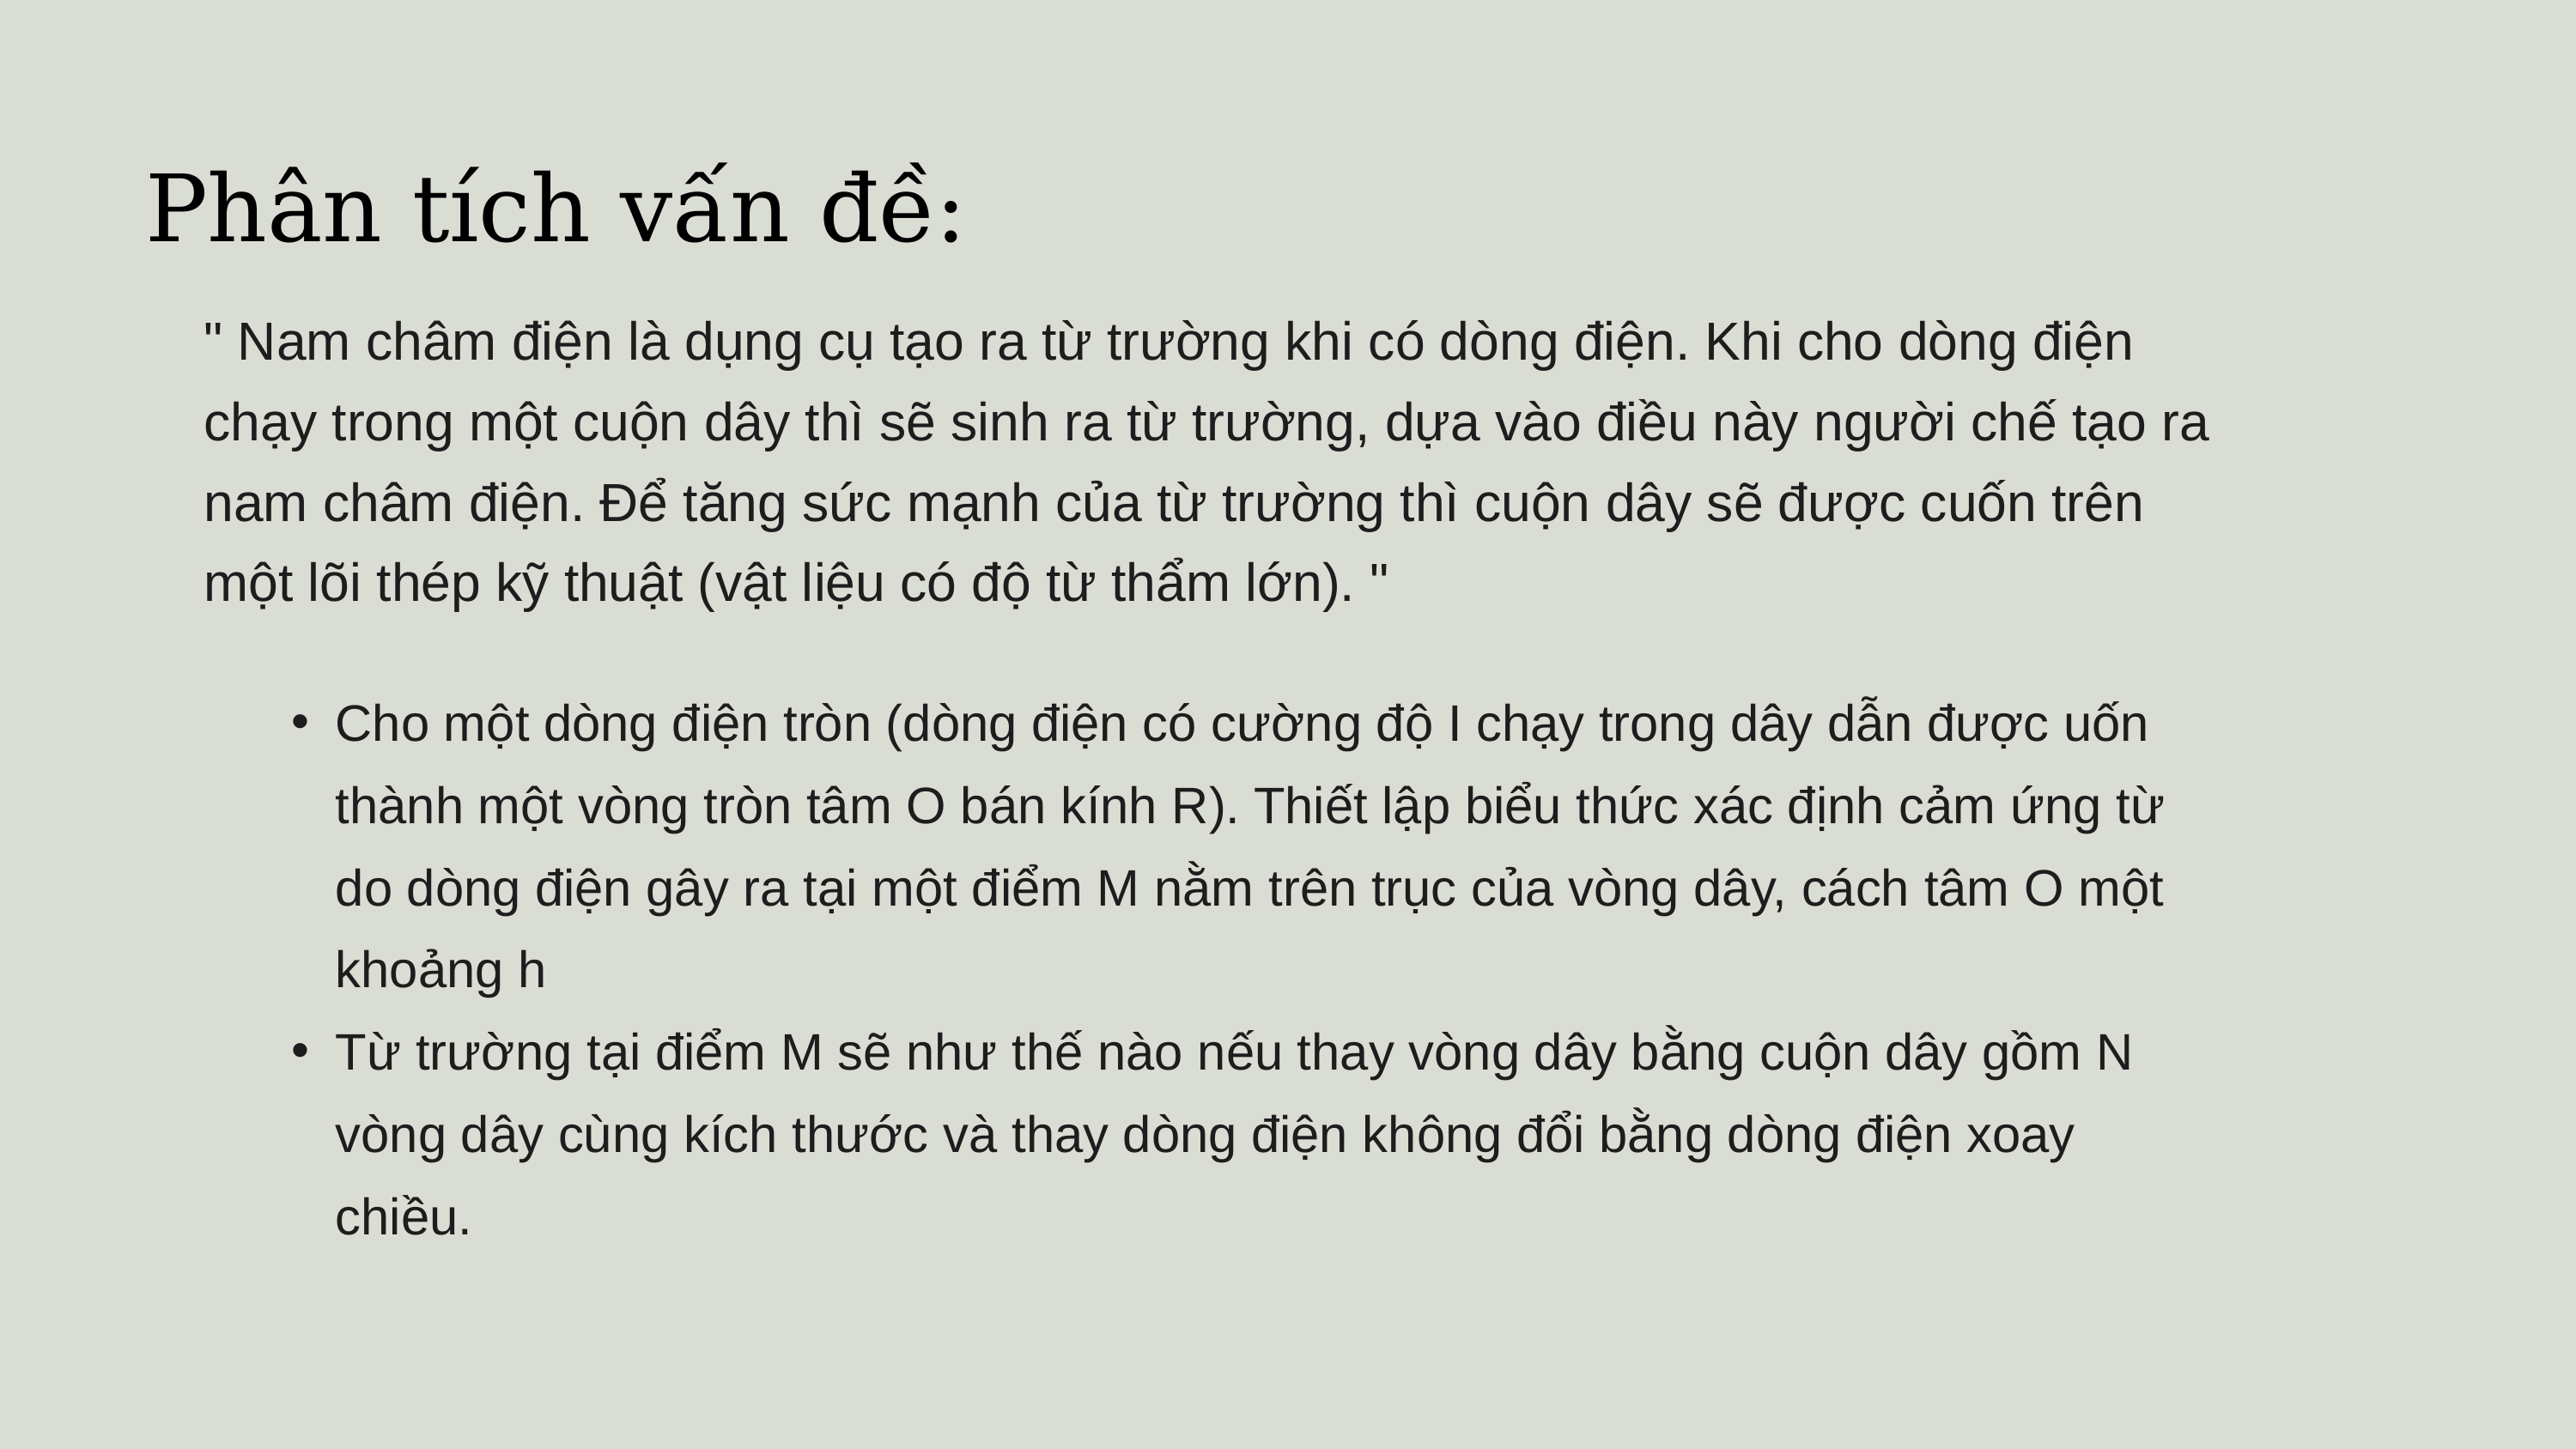

Phân tích vấn đề:
" Nam châm điện là dụng cụ tạo ra từ trường khi có dòng điện. Khi cho dòng điện chạy trong một cuộn dây thì sẽ sinh ra từ trường, dựa vào điều này người chế tạo ra nam châm điện. Để tăng sức mạnh của từ trường thì cuộn dây sẽ được cuốn trên một lõi thép kỹ thuật (vật liệu có độ từ thẩm lớn). "
Cho một dòng điện tròn (dòng điện có cường độ I chạy trong dây dẫn được uốn thành một vòng tròn tâm O bán kính R). Thiết lập biểu thức xác định cảm ứng từ do dòng điện gây ra tại một điểm M nằm trên trục của vòng dây, cách tâm O một khoảng h
Từ trường tại điểm M sẽ như thế nào nếu thay vòng dây bằng cuộn dây gồm N vòng dây cùng kích thước và thay dòng điện không đổi bằng dòng điện xoay chiều.